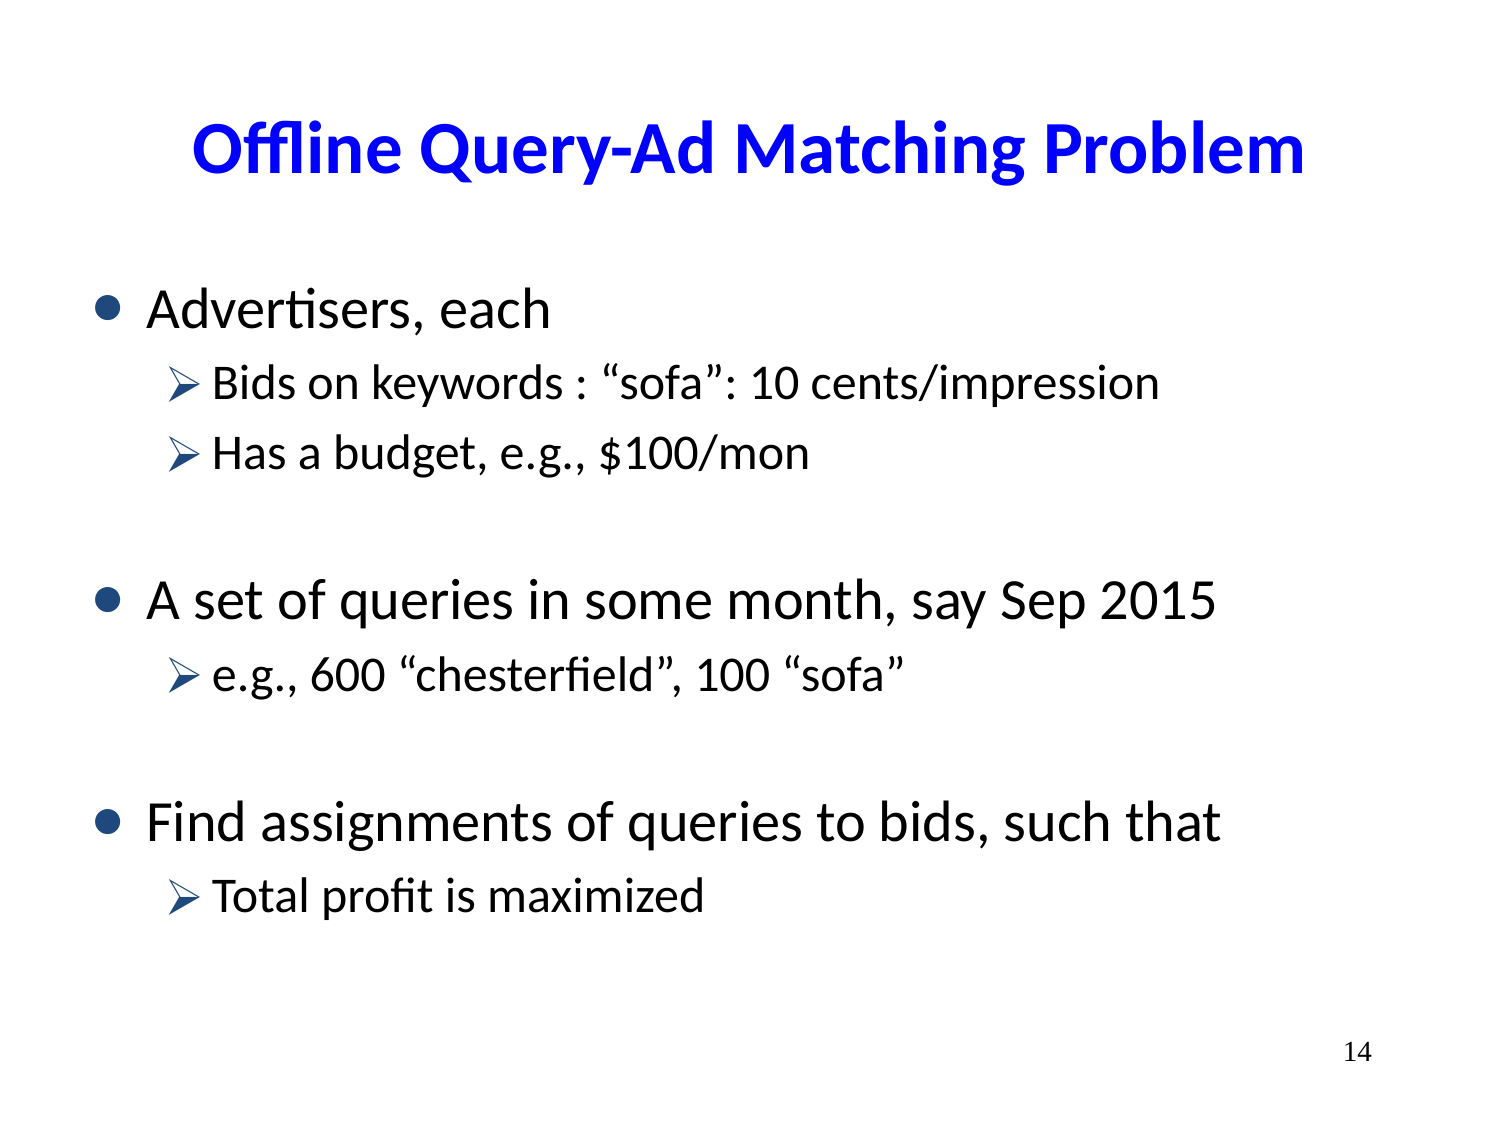

# Offline Query-Ad Matching Problem
Advertisers, each
Bids on keywords : “sofa”: 10 cents/impression
Has a budget, e.g., $100/mon

A set of queries in some month, say Sep 2015
e.g., 600 “chesterfield”, 100 “sofa”

Find assignments of queries to bids, such that
Total profit is maximized
14